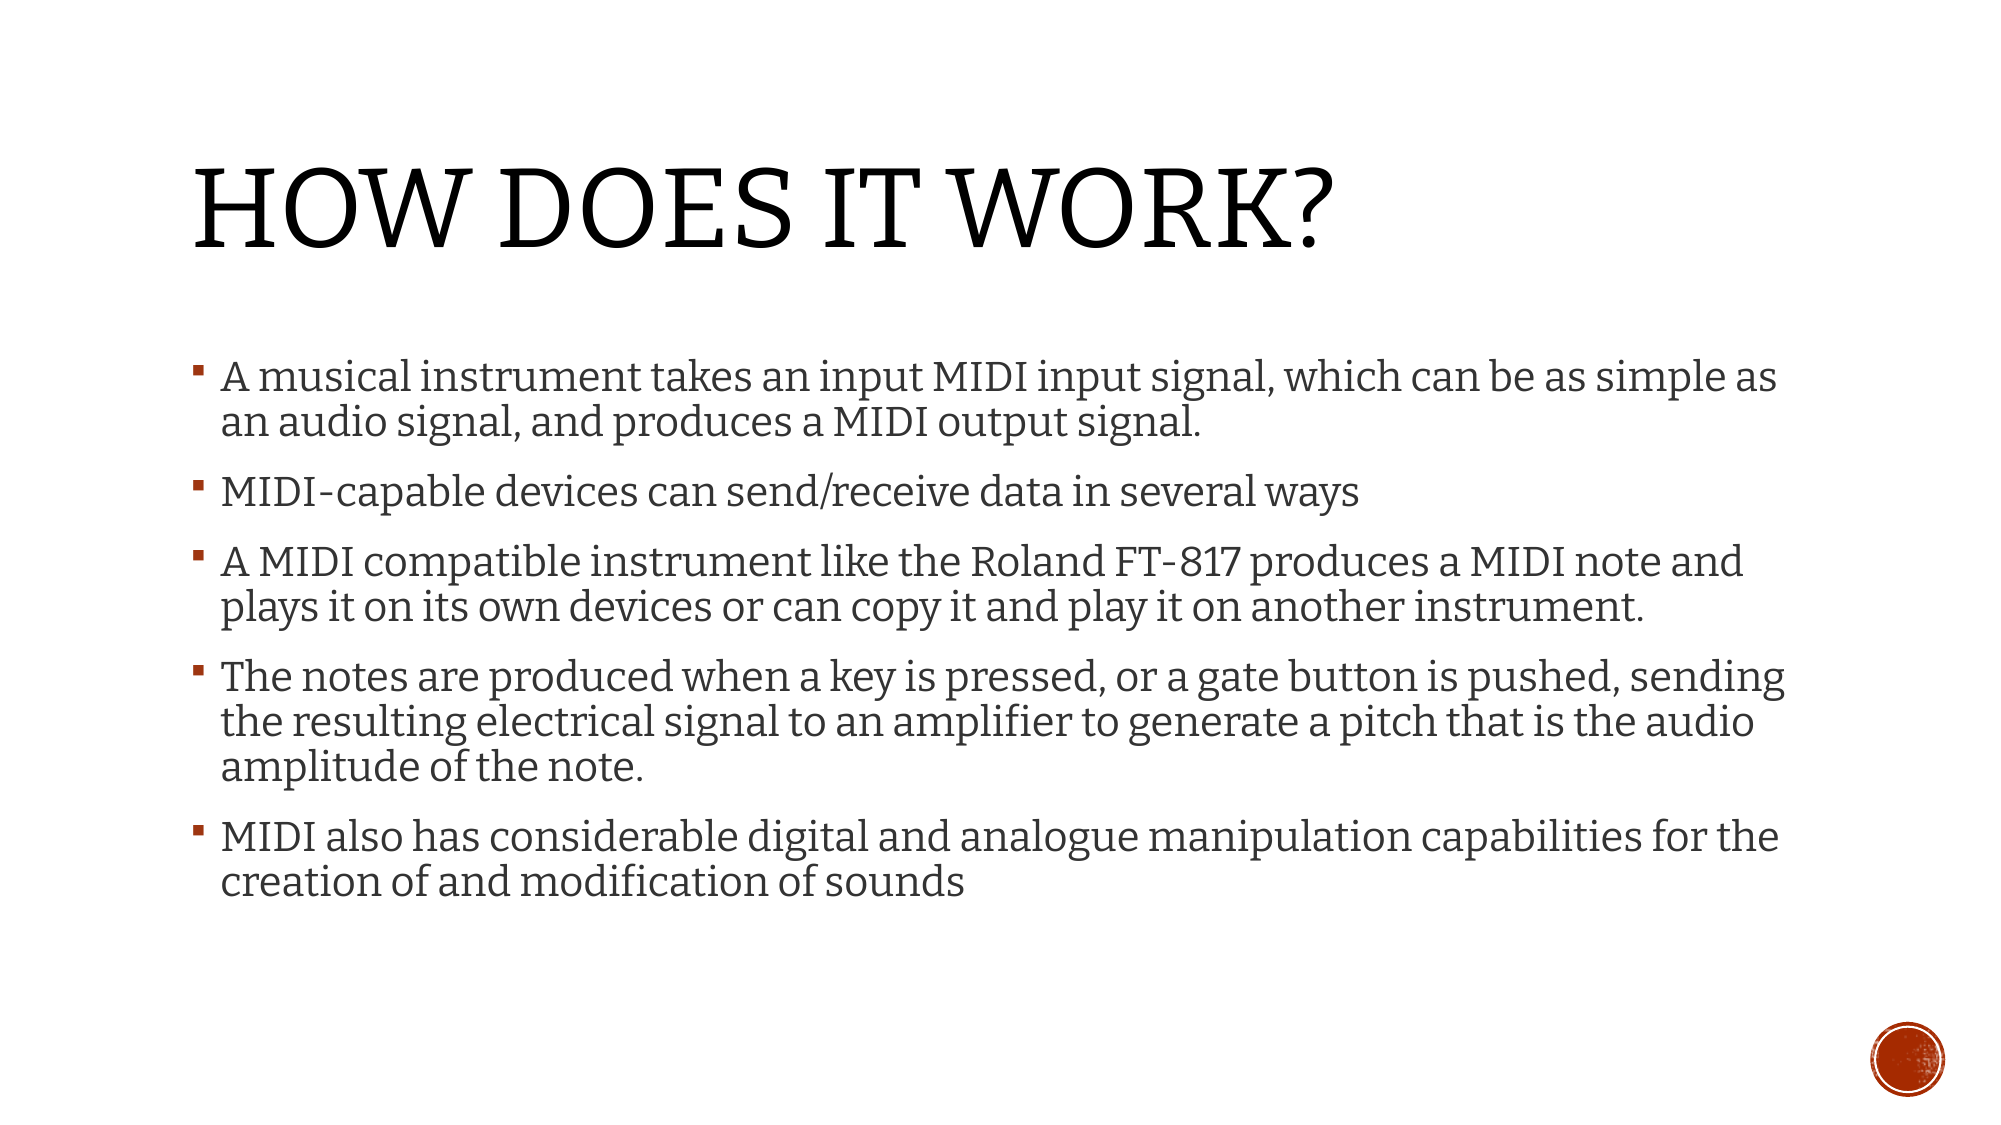

# How does it work?
A musical instrument takes an input MIDI input signal, which can be as simple as an audio signal, and produces a MIDI output signal.
MIDI-capable devices can send/receive data in several ways
A MIDI compatible instrument like the Roland FT-817 produces a MIDI note and plays it on its own devices or can copy it and play it on another instrument.
The notes are produced when a key is pressed, or a gate button is pushed, sending the resulting electrical signal to an amplifier to generate a pitch that is the audio amplitude of the note.
MIDI also has considerable digital and analogue manipulation capabilities for the creation of and modification of sounds